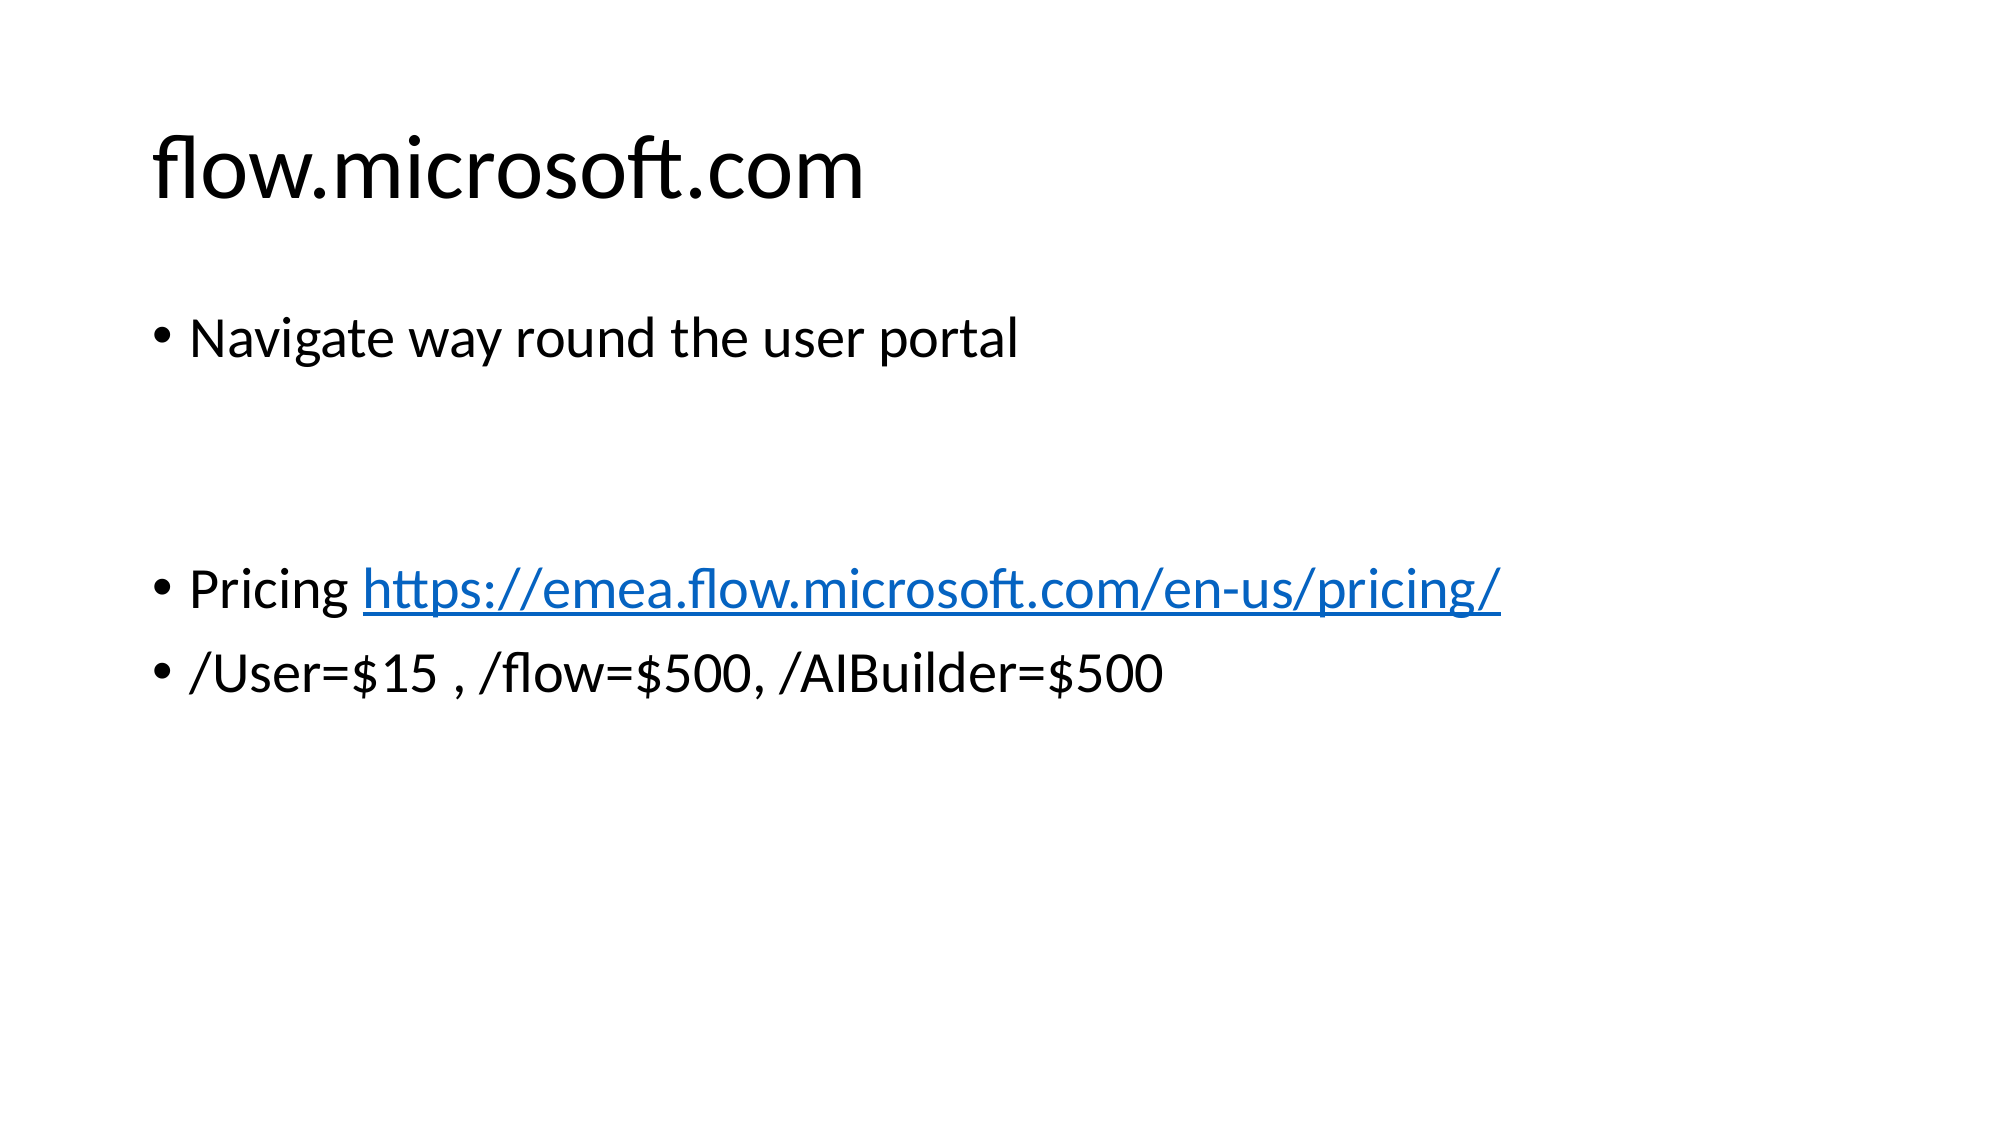

# flow.microsoft.com
Navigate way round the user portal

Pricing https://emea.flow.microsoft.com/en-us/pricing/
/User=$15 , /flow=$500, /AIBuilder=$500